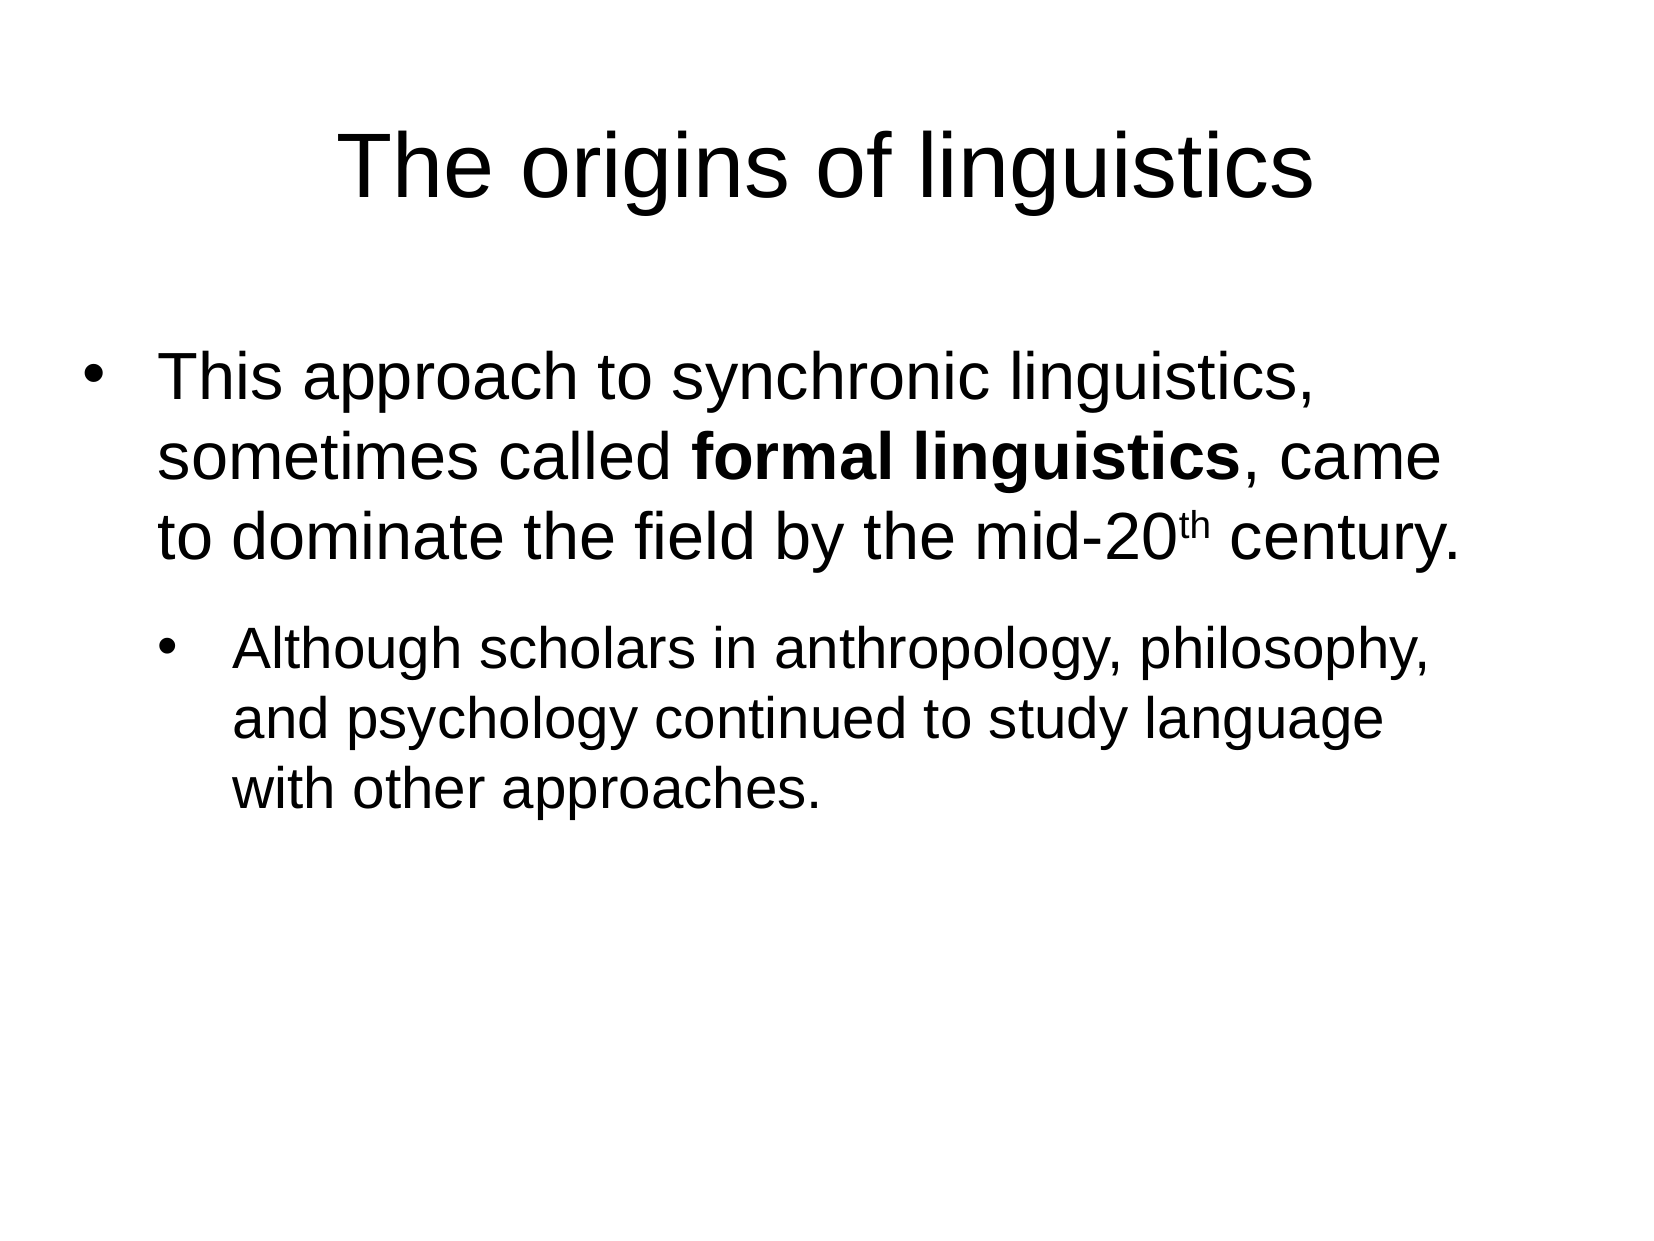

The origins of linguistics
This approach to synchronic linguistics, sometimes called formal linguistics, came to dominate the field by the mid-20th century.
Although scholars in anthropology, philosophy, and psychology continued to study language with other approaches.